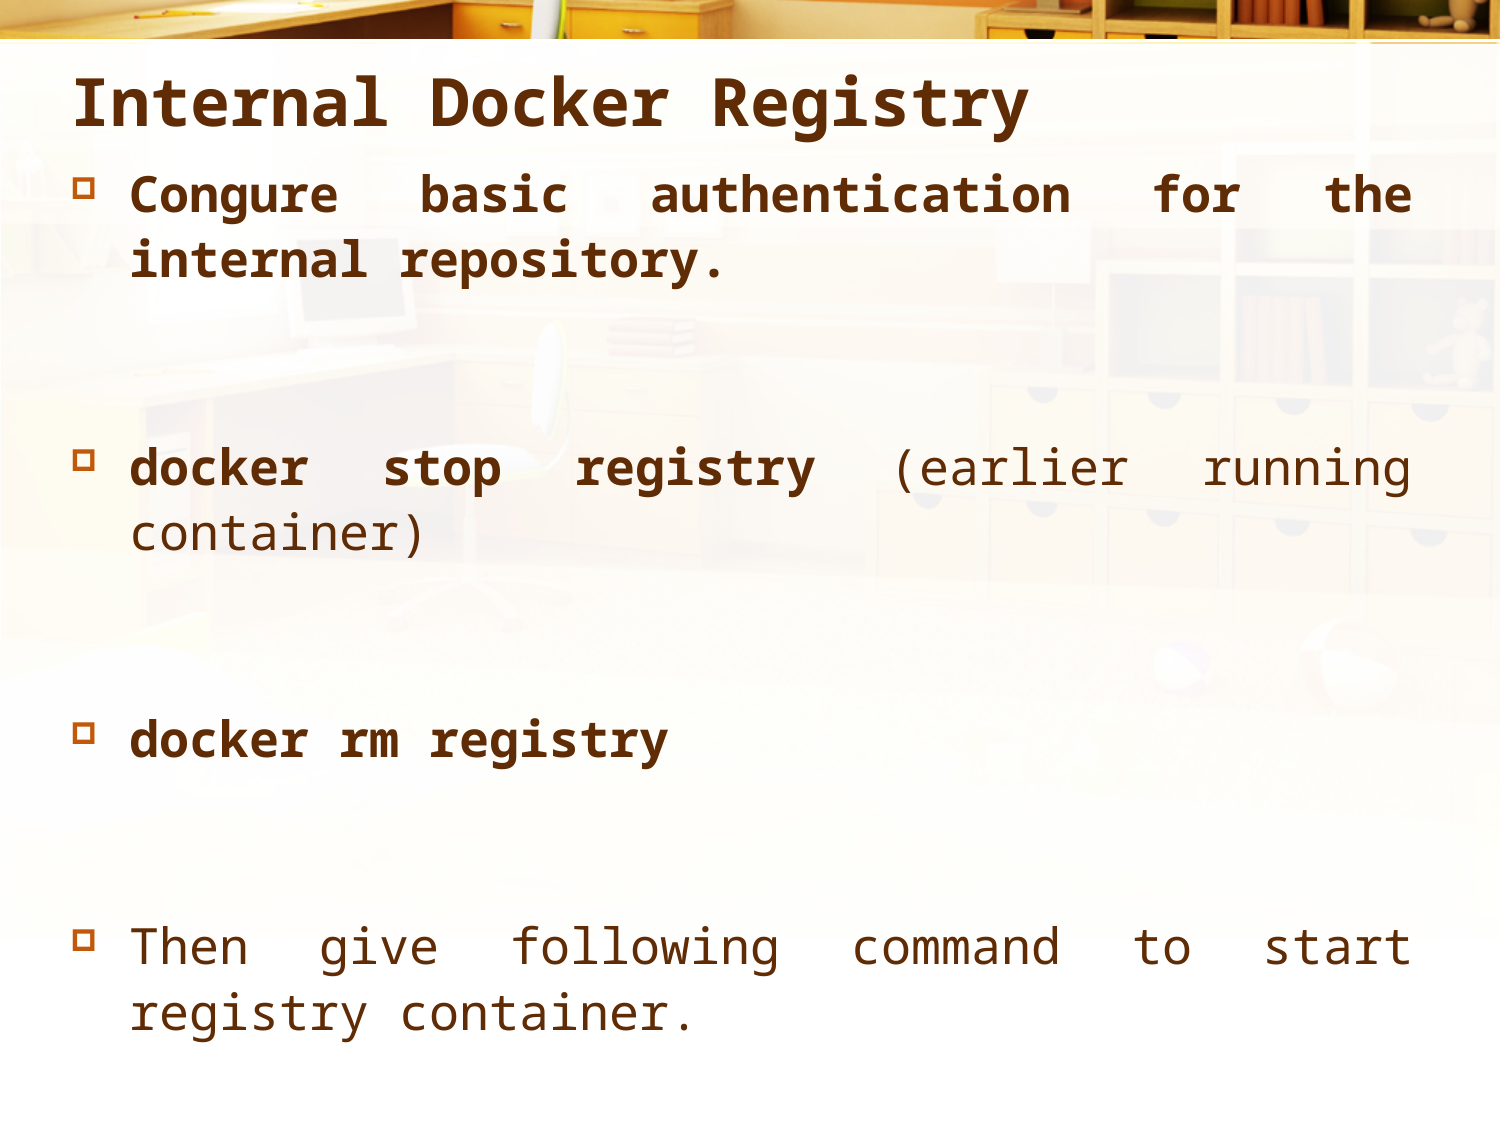

# Internal Docker Registry
Congure basic authentication for the internal repository.

docker stop registry (earlier running container)

docker rm registry

Then give following command to start registry container.